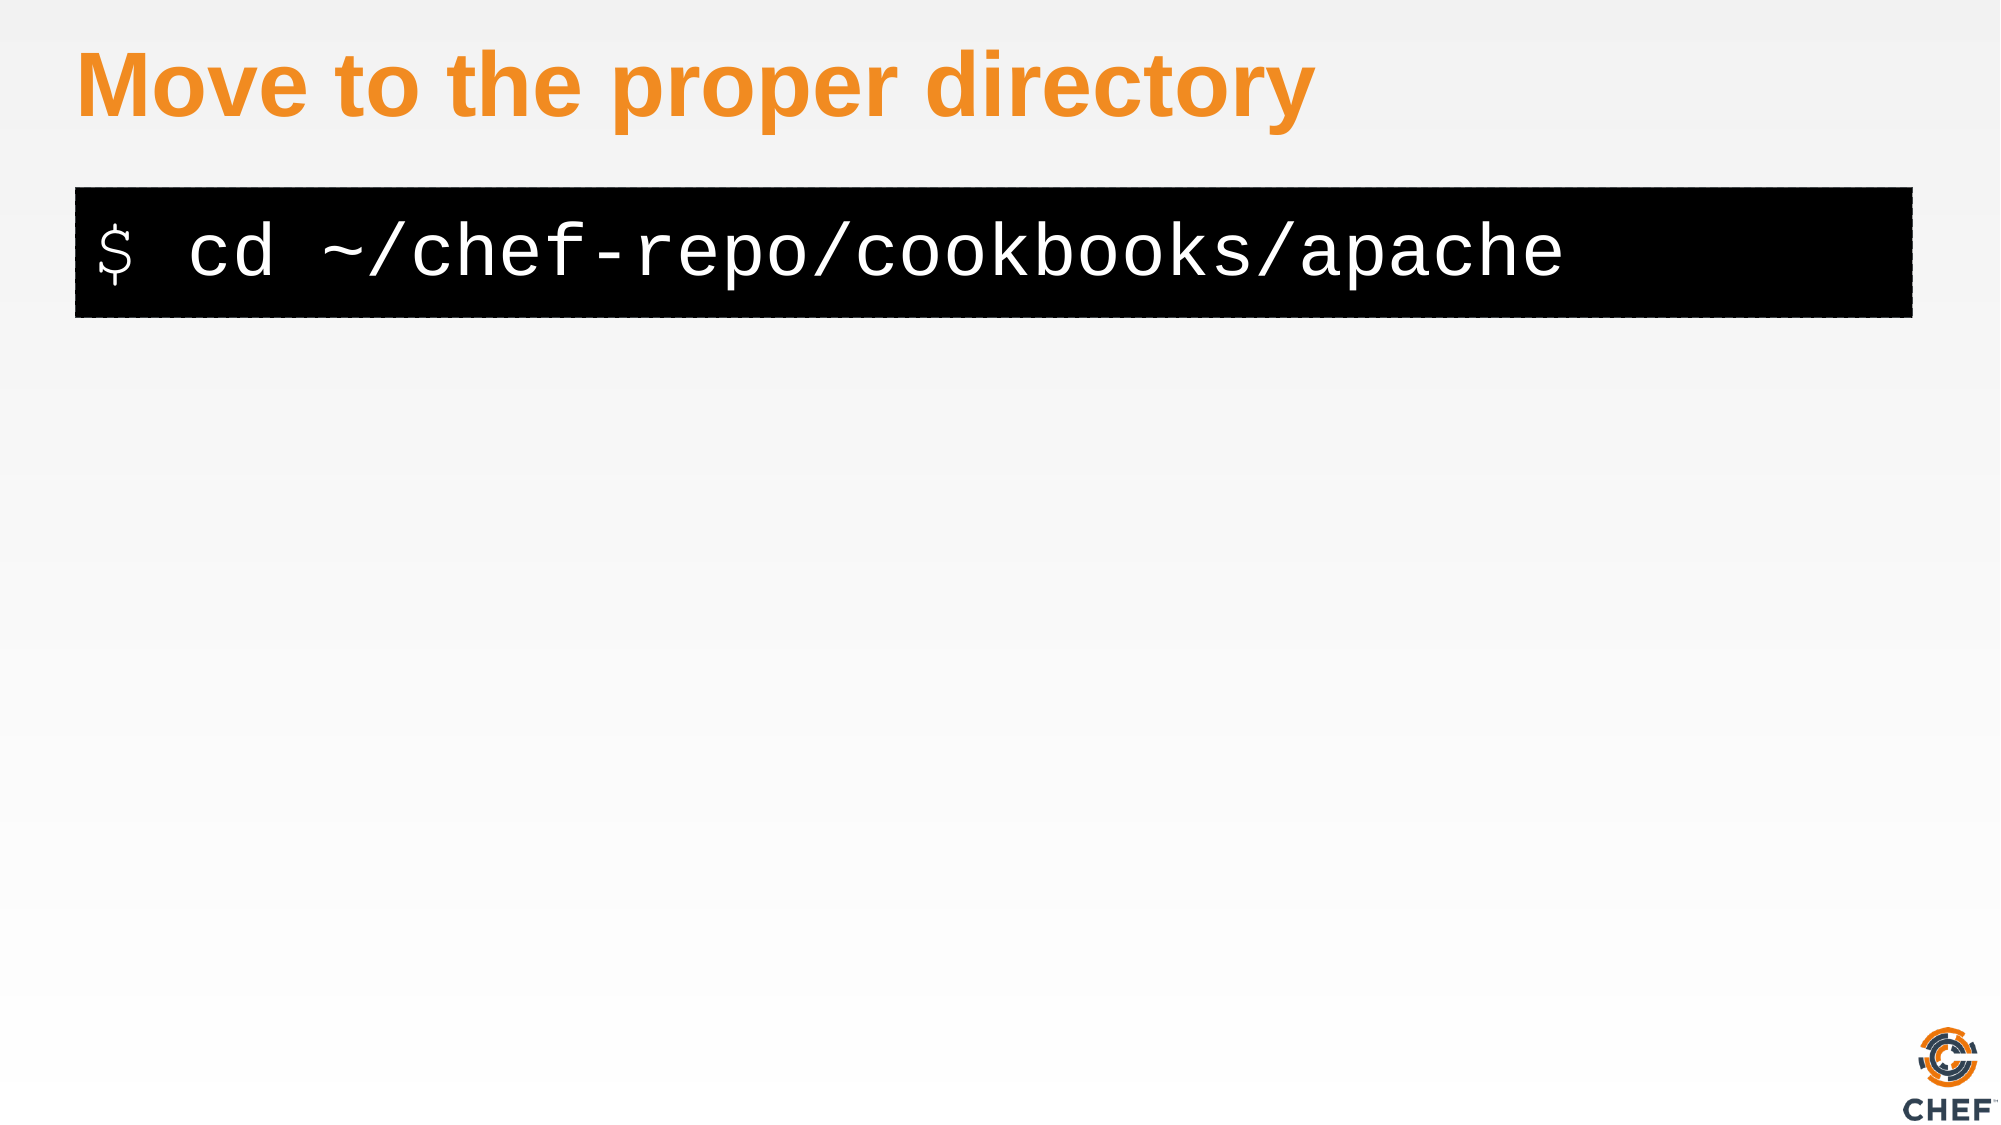

# Move to the proper directory
cd ~/chef-repo/cookbooks/apache